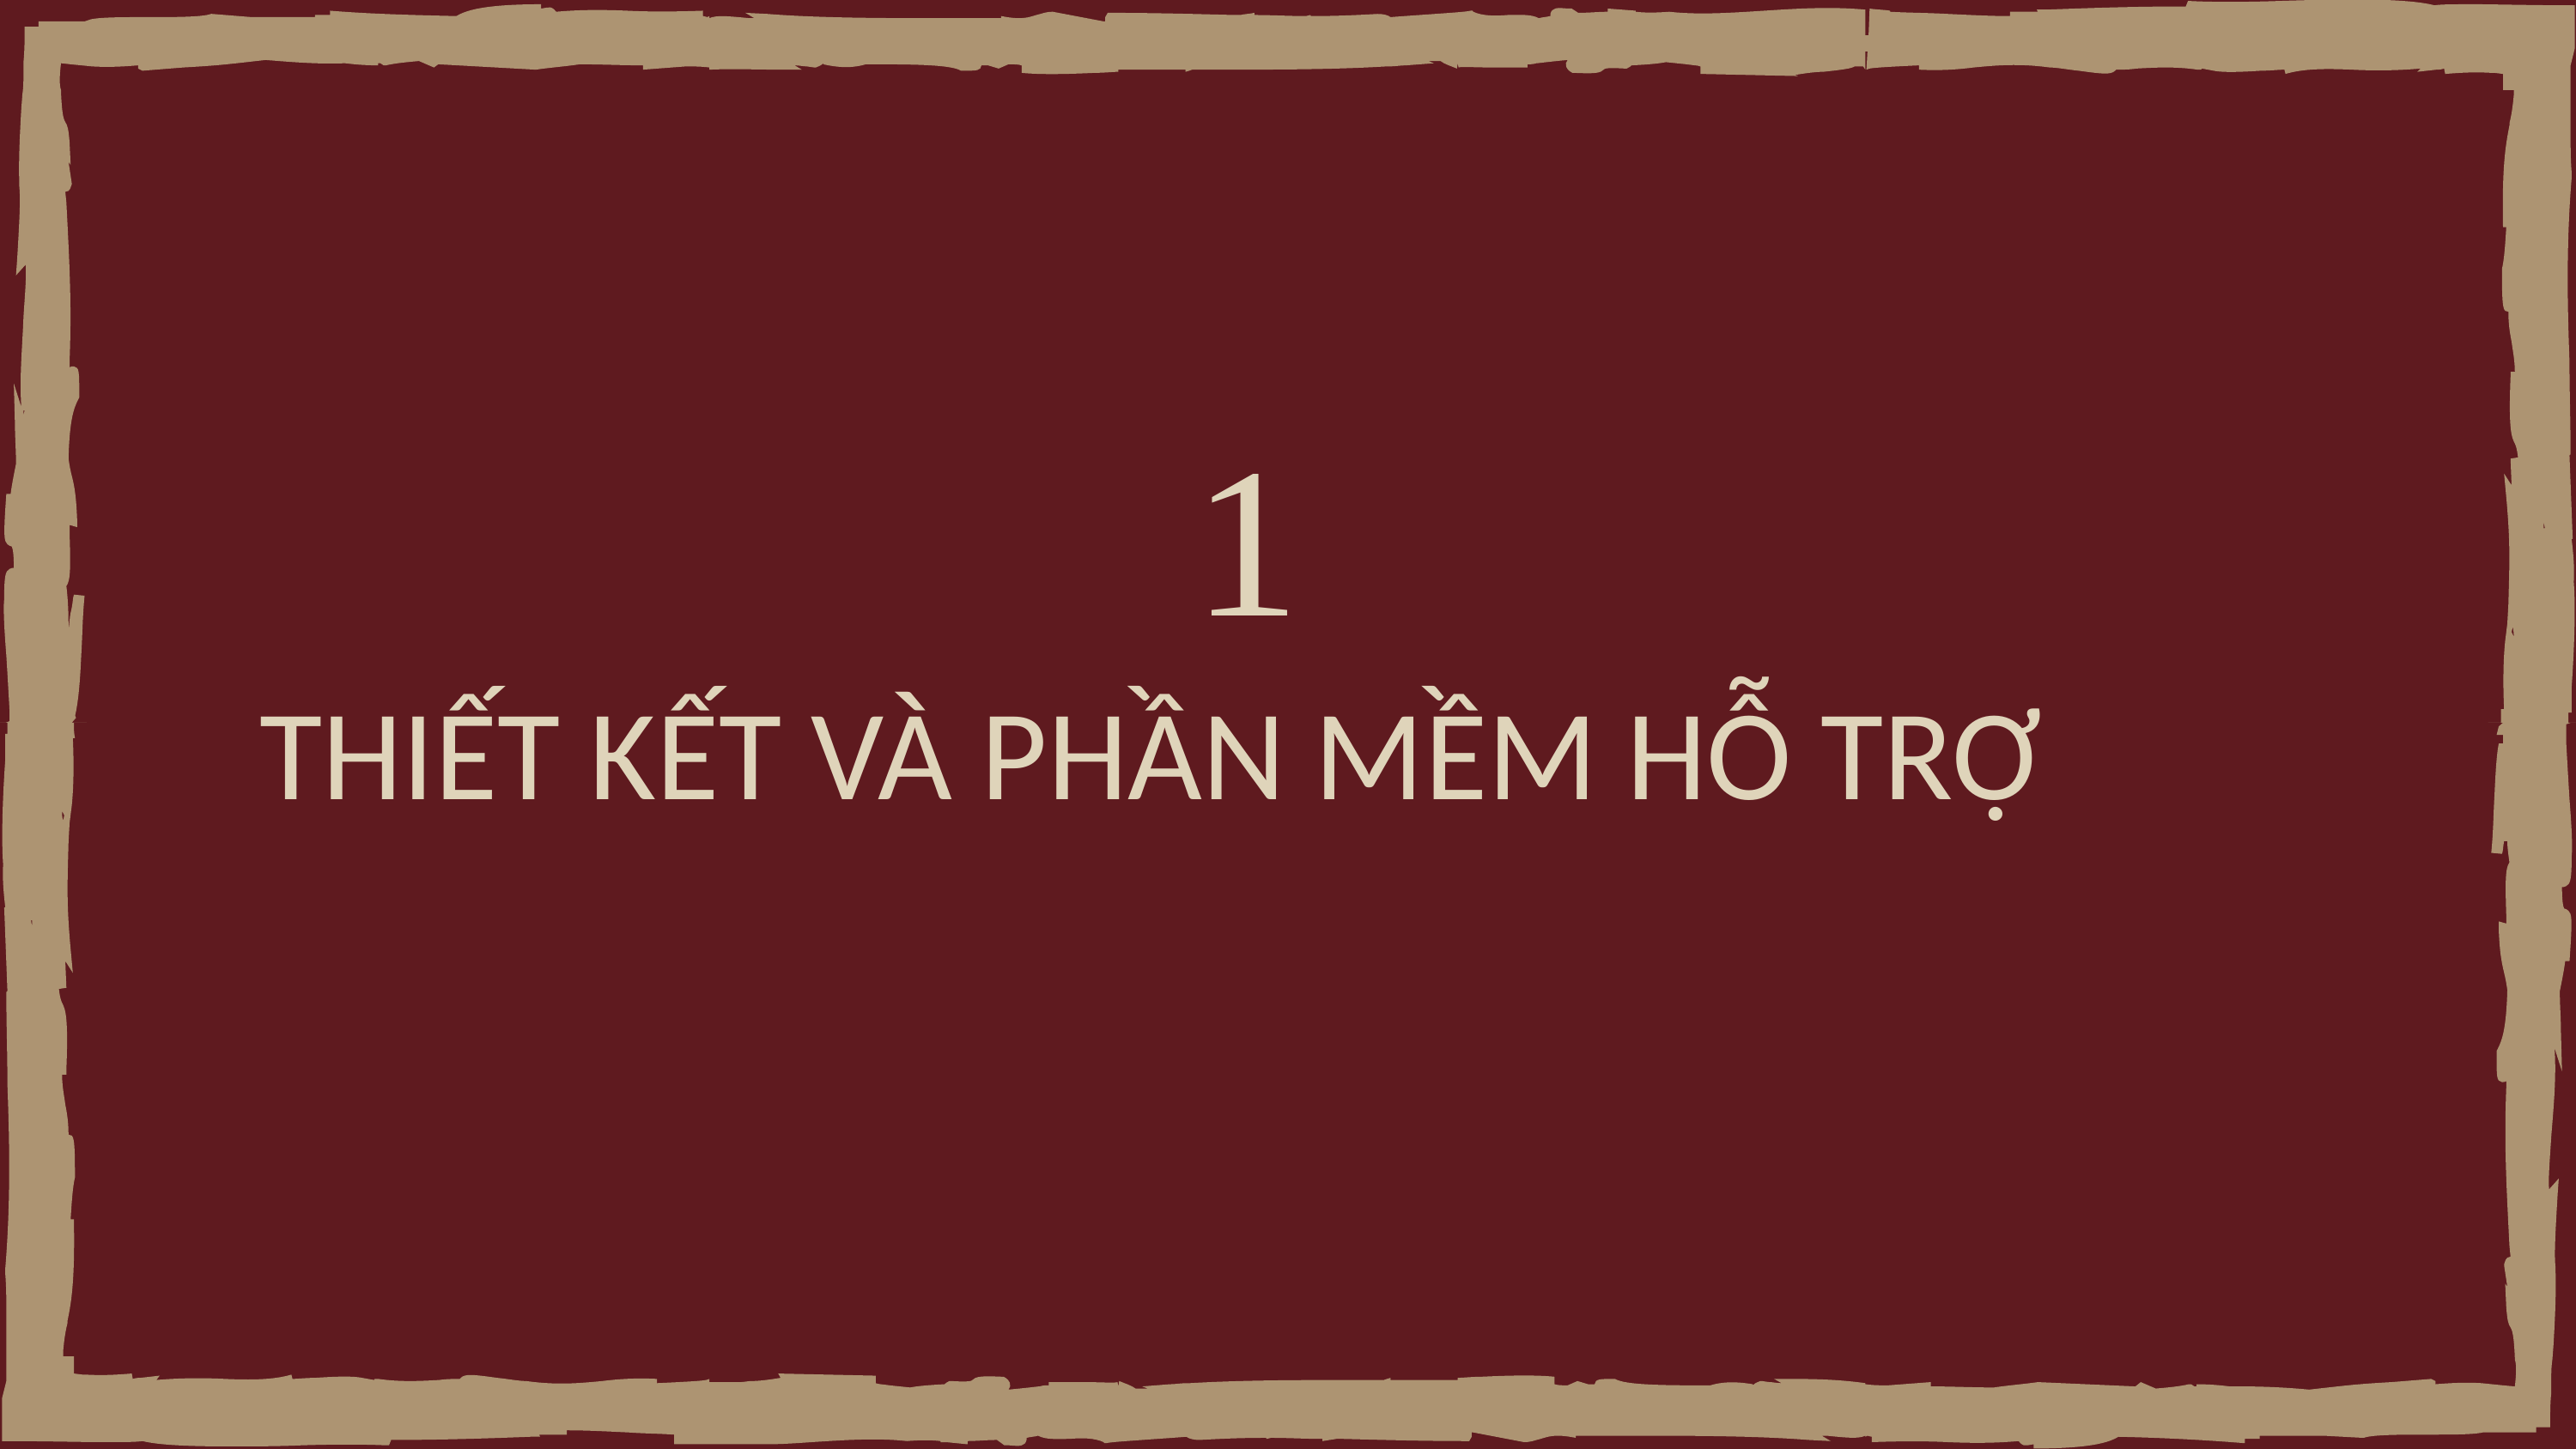

1
THIẾT KẾT VÀ PHẦN MỀM HỖ TRỢ